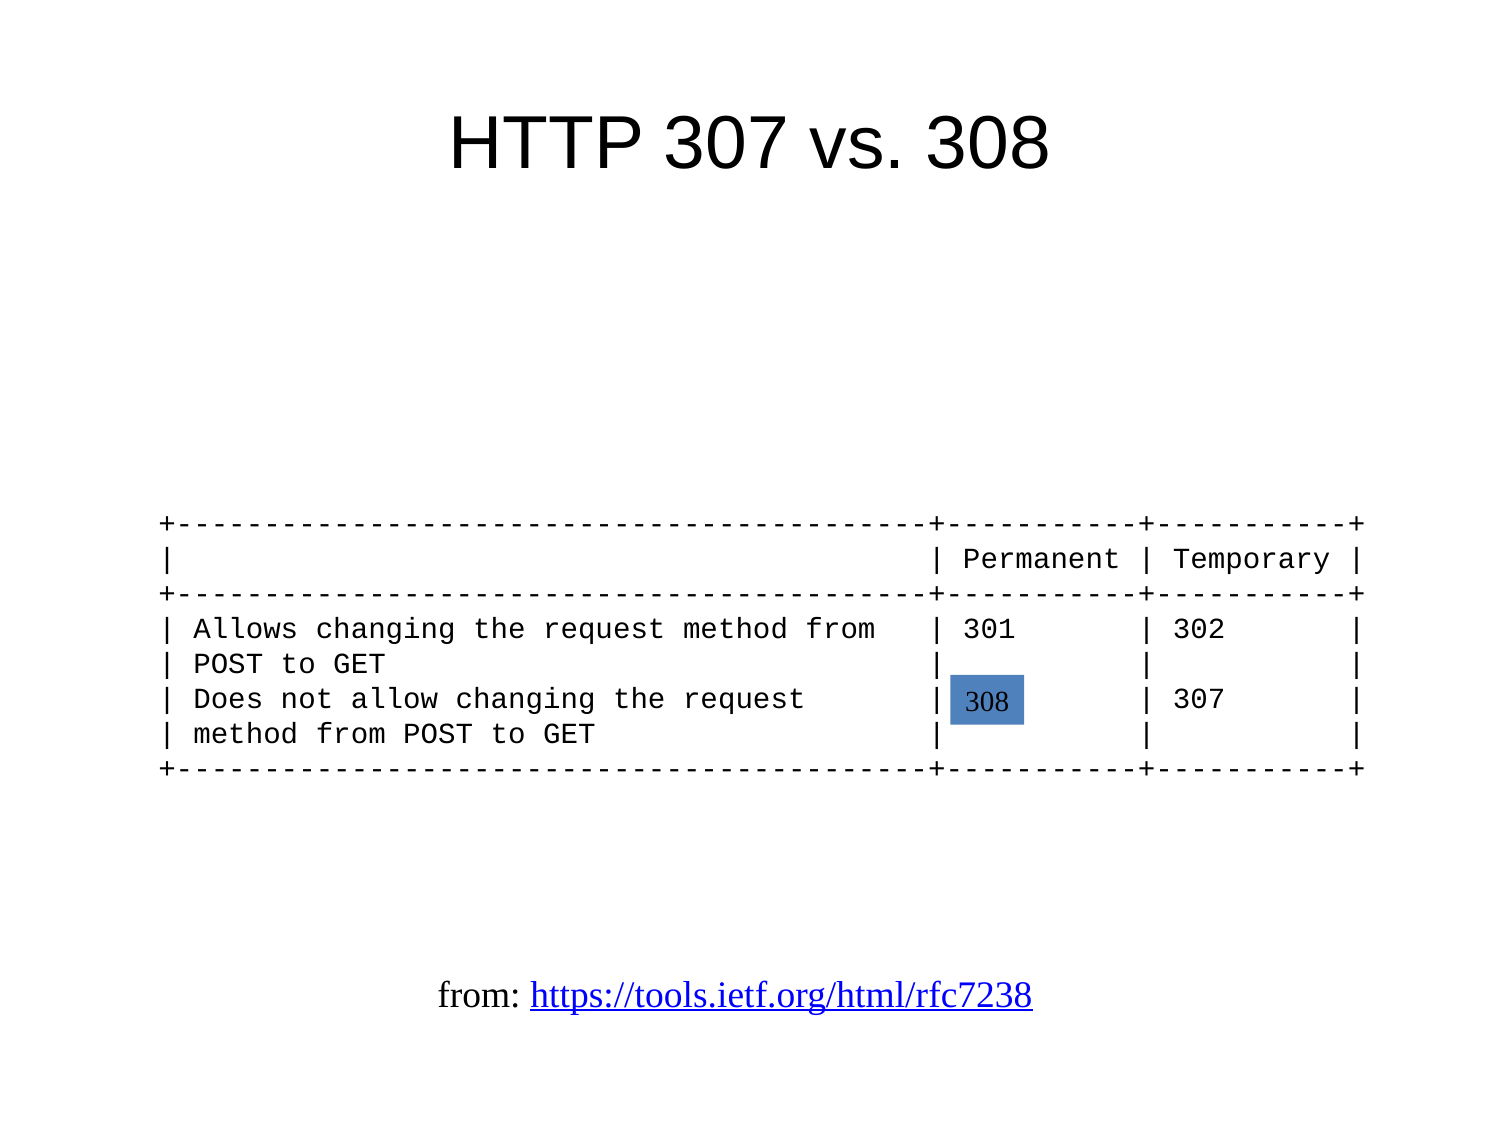

# HTTP 307 vs. 308

   +-------------------------------------------+-----------+-----------+
   |                                           | Permanent | Temporary |
   +-------------------------------------------+-----------+-----------+
   | Allows changing the request method from   | 301       | 302       |
   | POST to GET                               |           |           |
   | Does not allow changing the request       | -         | 307       |
   | method from POST to GET                   |           |           |
   +-------------------------------------------+-----------+-----------+
308
from: https://tools.ietf.org/html/rfc7238